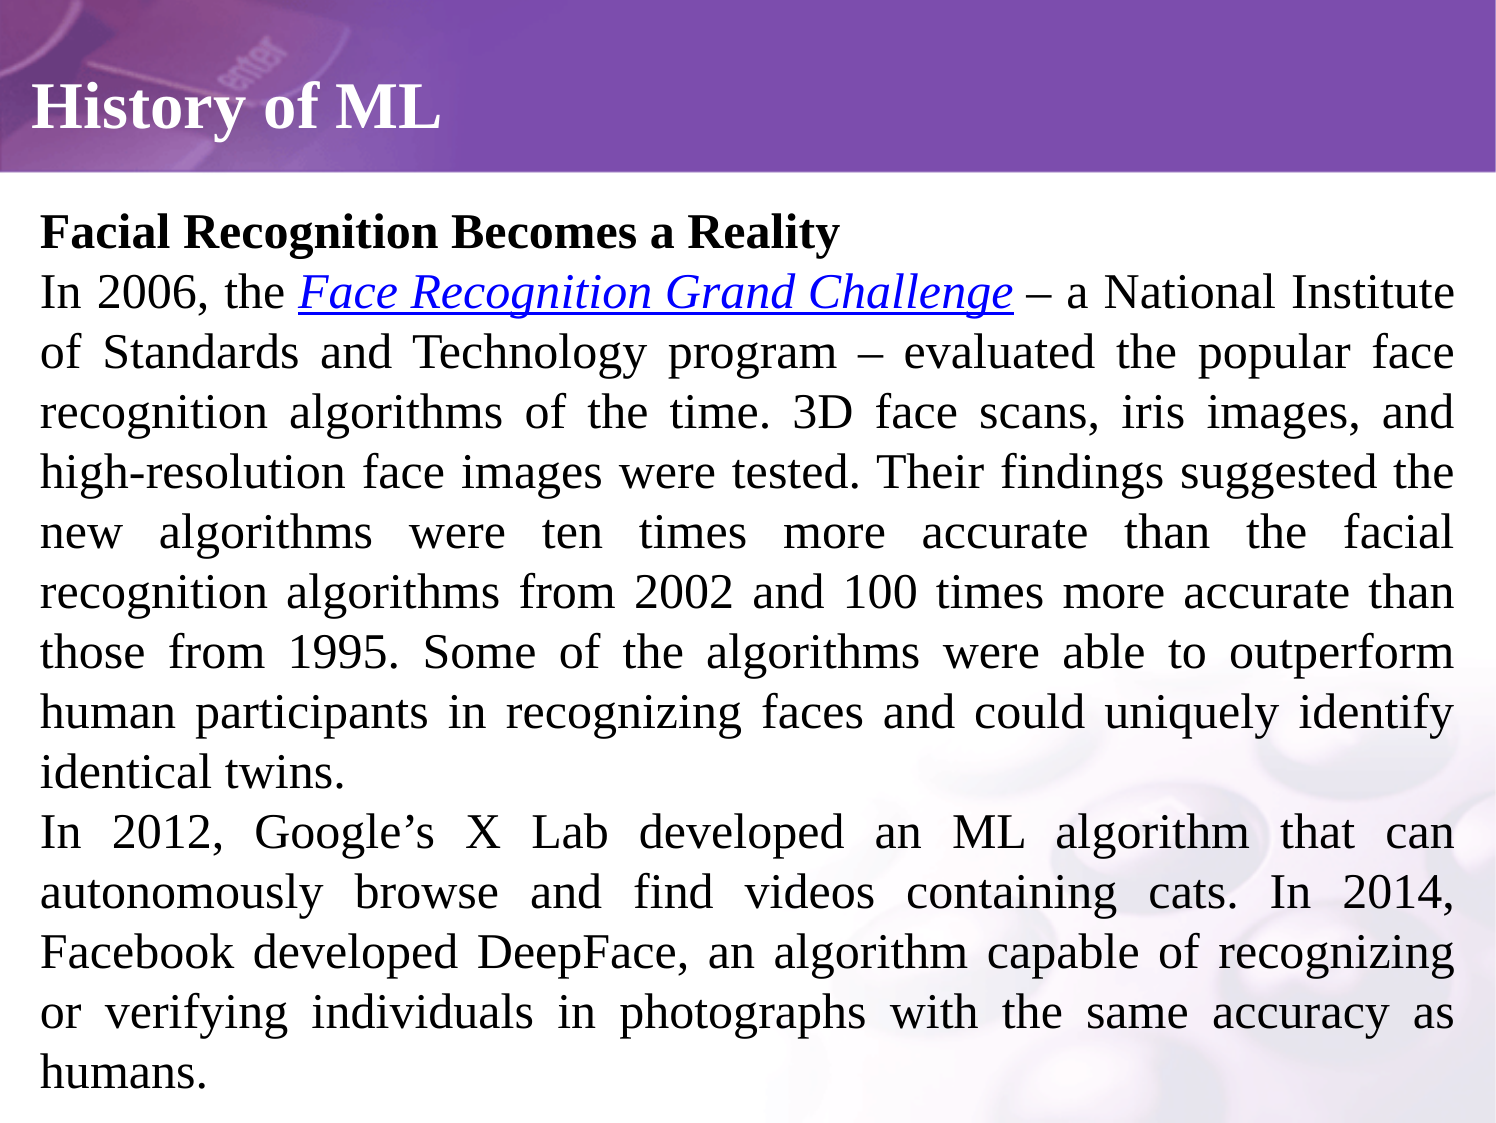

# History of ML
Facial Recognition Becomes a Reality
In 2006, the Face Recognition Grand Challenge – a National Institute of Standards and Technology program – evaluated the popular face recognition algorithms of the time. 3D face scans, iris images, and high-resolution face images were tested. Their findings suggested the new algorithms were ten times more accurate than the facial recognition algorithms from 2002 and 100 times more accurate than those from 1995. Some of the algorithms were able to outperform human participants in recognizing faces and could uniquely identify identical twins.
In 2012, Google’s X Lab developed an ML algorithm that can autonomously browse and find videos containing cats. In 2014, Facebook developed DeepFace, an algorithm capable of recognizing or verifying individuals in photographs with the same accuracy as humans.